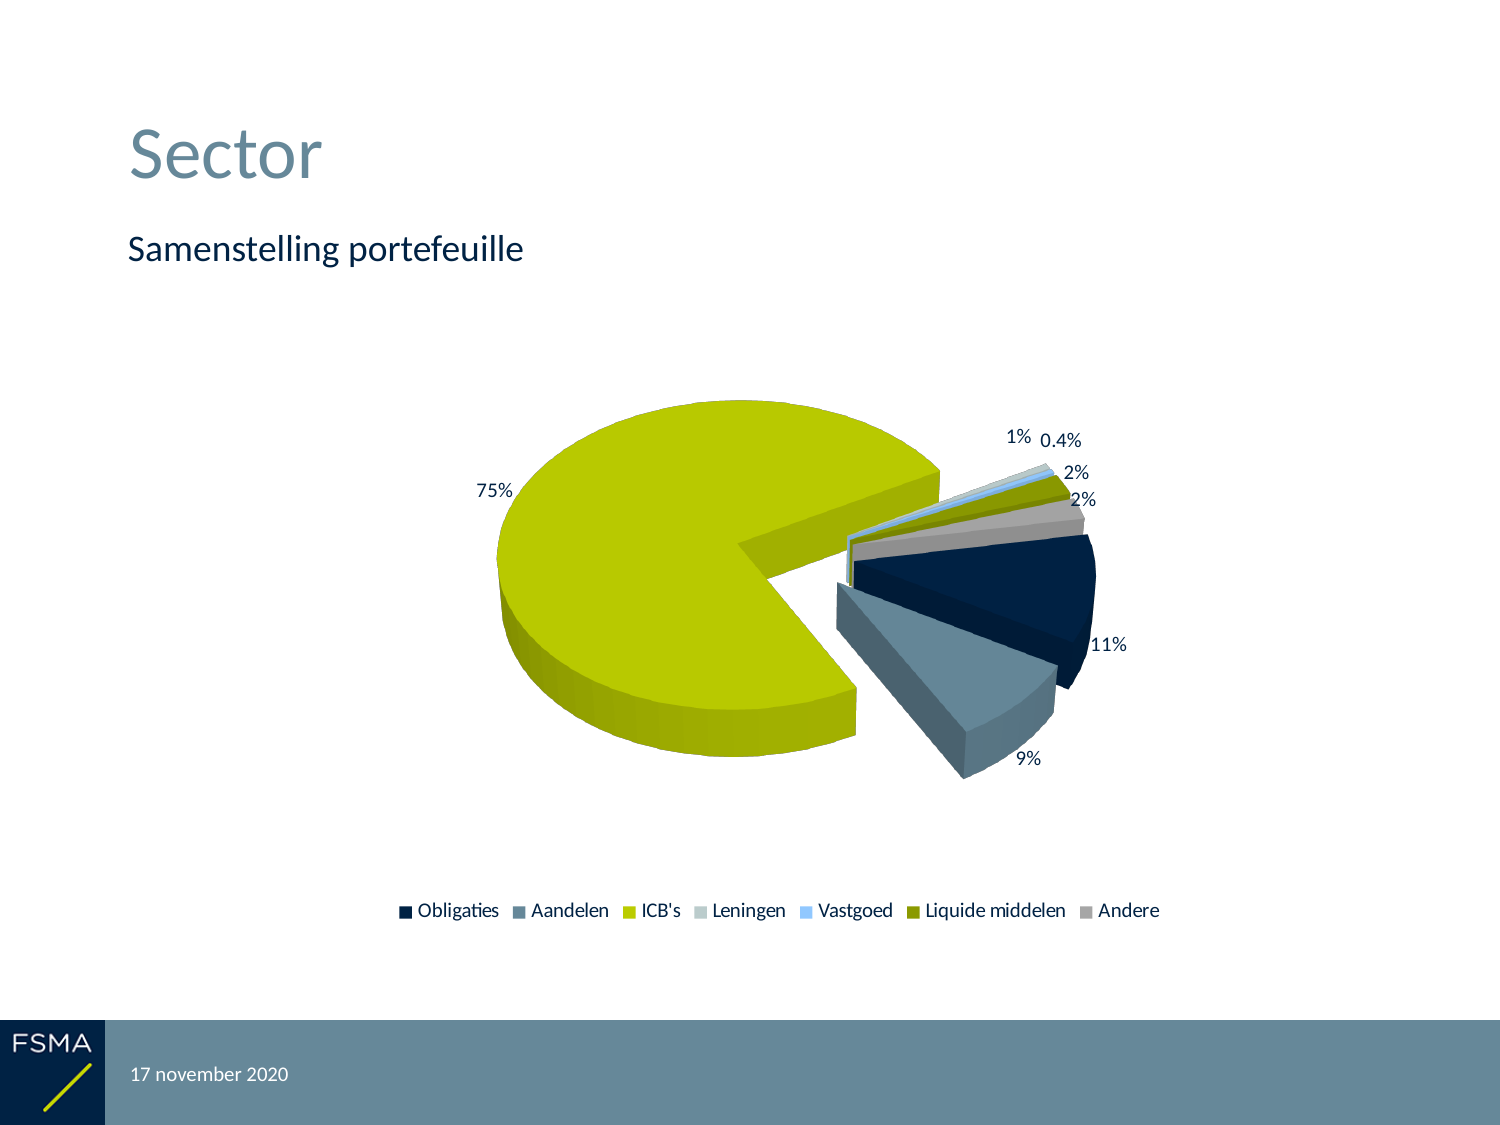

# Sector
Samenstelling portefeuille

[unsupported chart]

17 november 2020
Rapportering over het boekjaar 2019
16